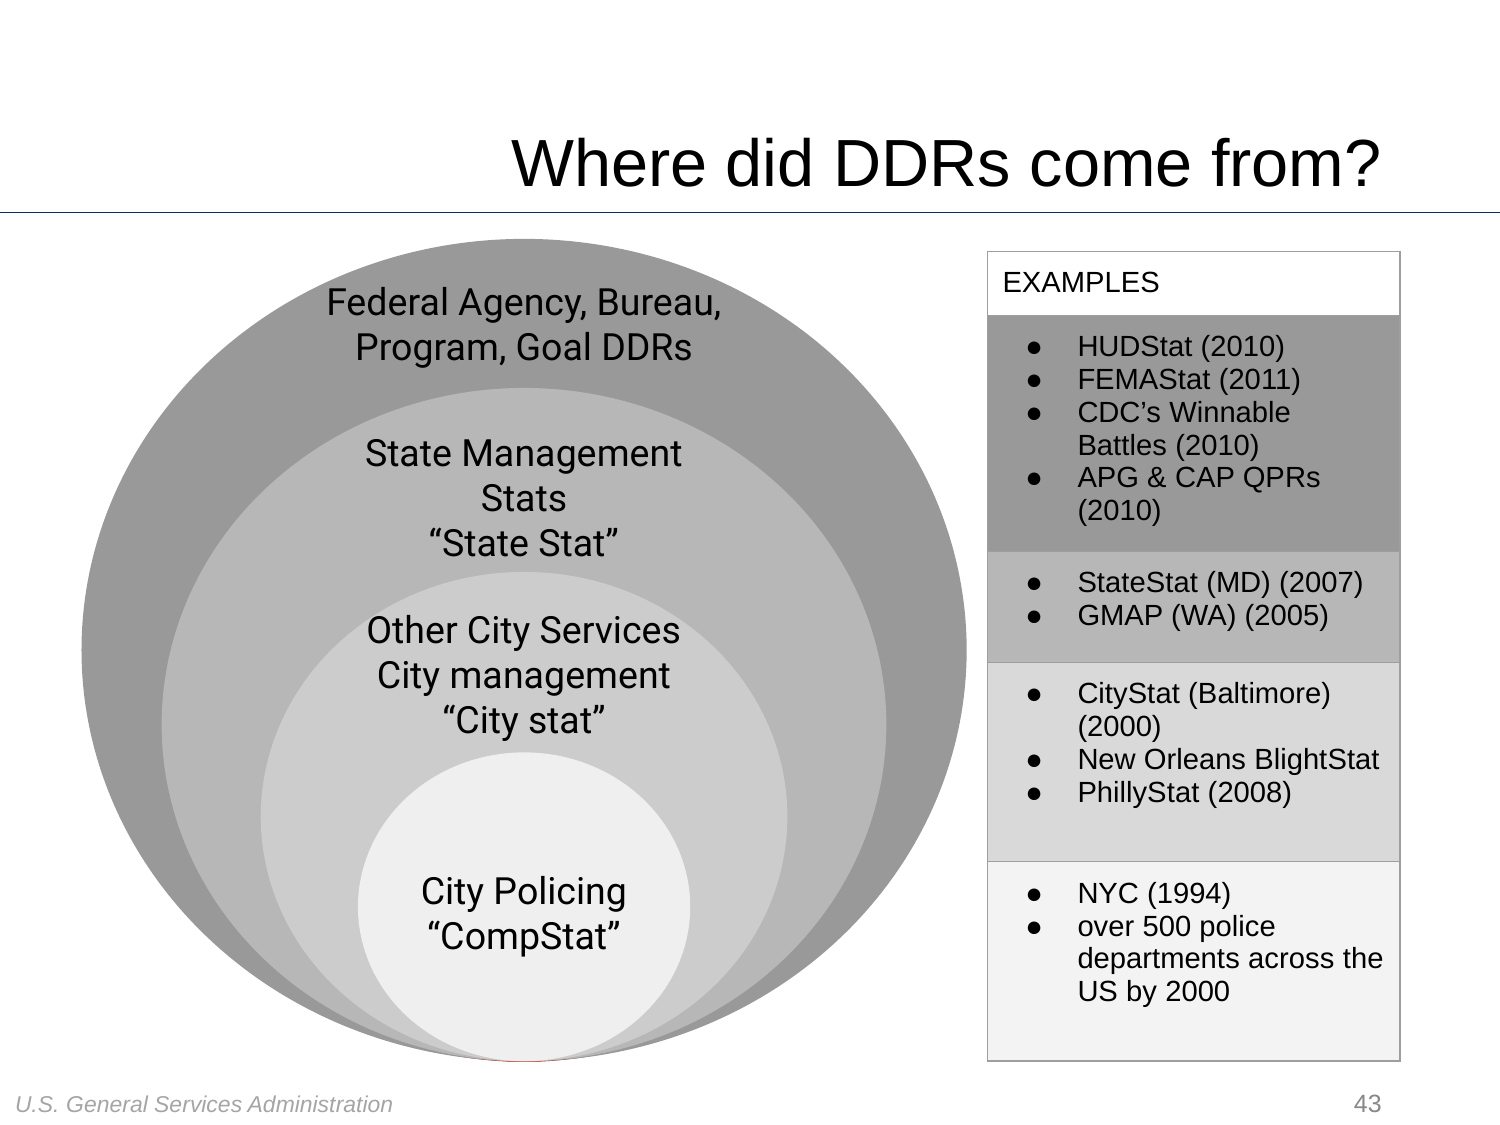

# Where did DDRs come from?

Federal Agency, Bureau, Program, Goal DDRs

State Management Stats
“State Stat”

Vestibulum congue

Other City Services
City management
“City stat”

Vestibulum congue

City Policing
“CompStat”
| EXAMPLES |
| --- |
| HUDStat (2010) FEMAStat (2011) CDC’s Winnable Battles (2010) APG & CAP QPRs (2010) |
| StateStat (MD) (2007) GMAP (WA) (2005) |
| CityStat (Baltimore) (2000) New Orleans BlightStat PhillyStat (2008) |
| NYC (1994) over 500 police departments across the US by 2000 |
43